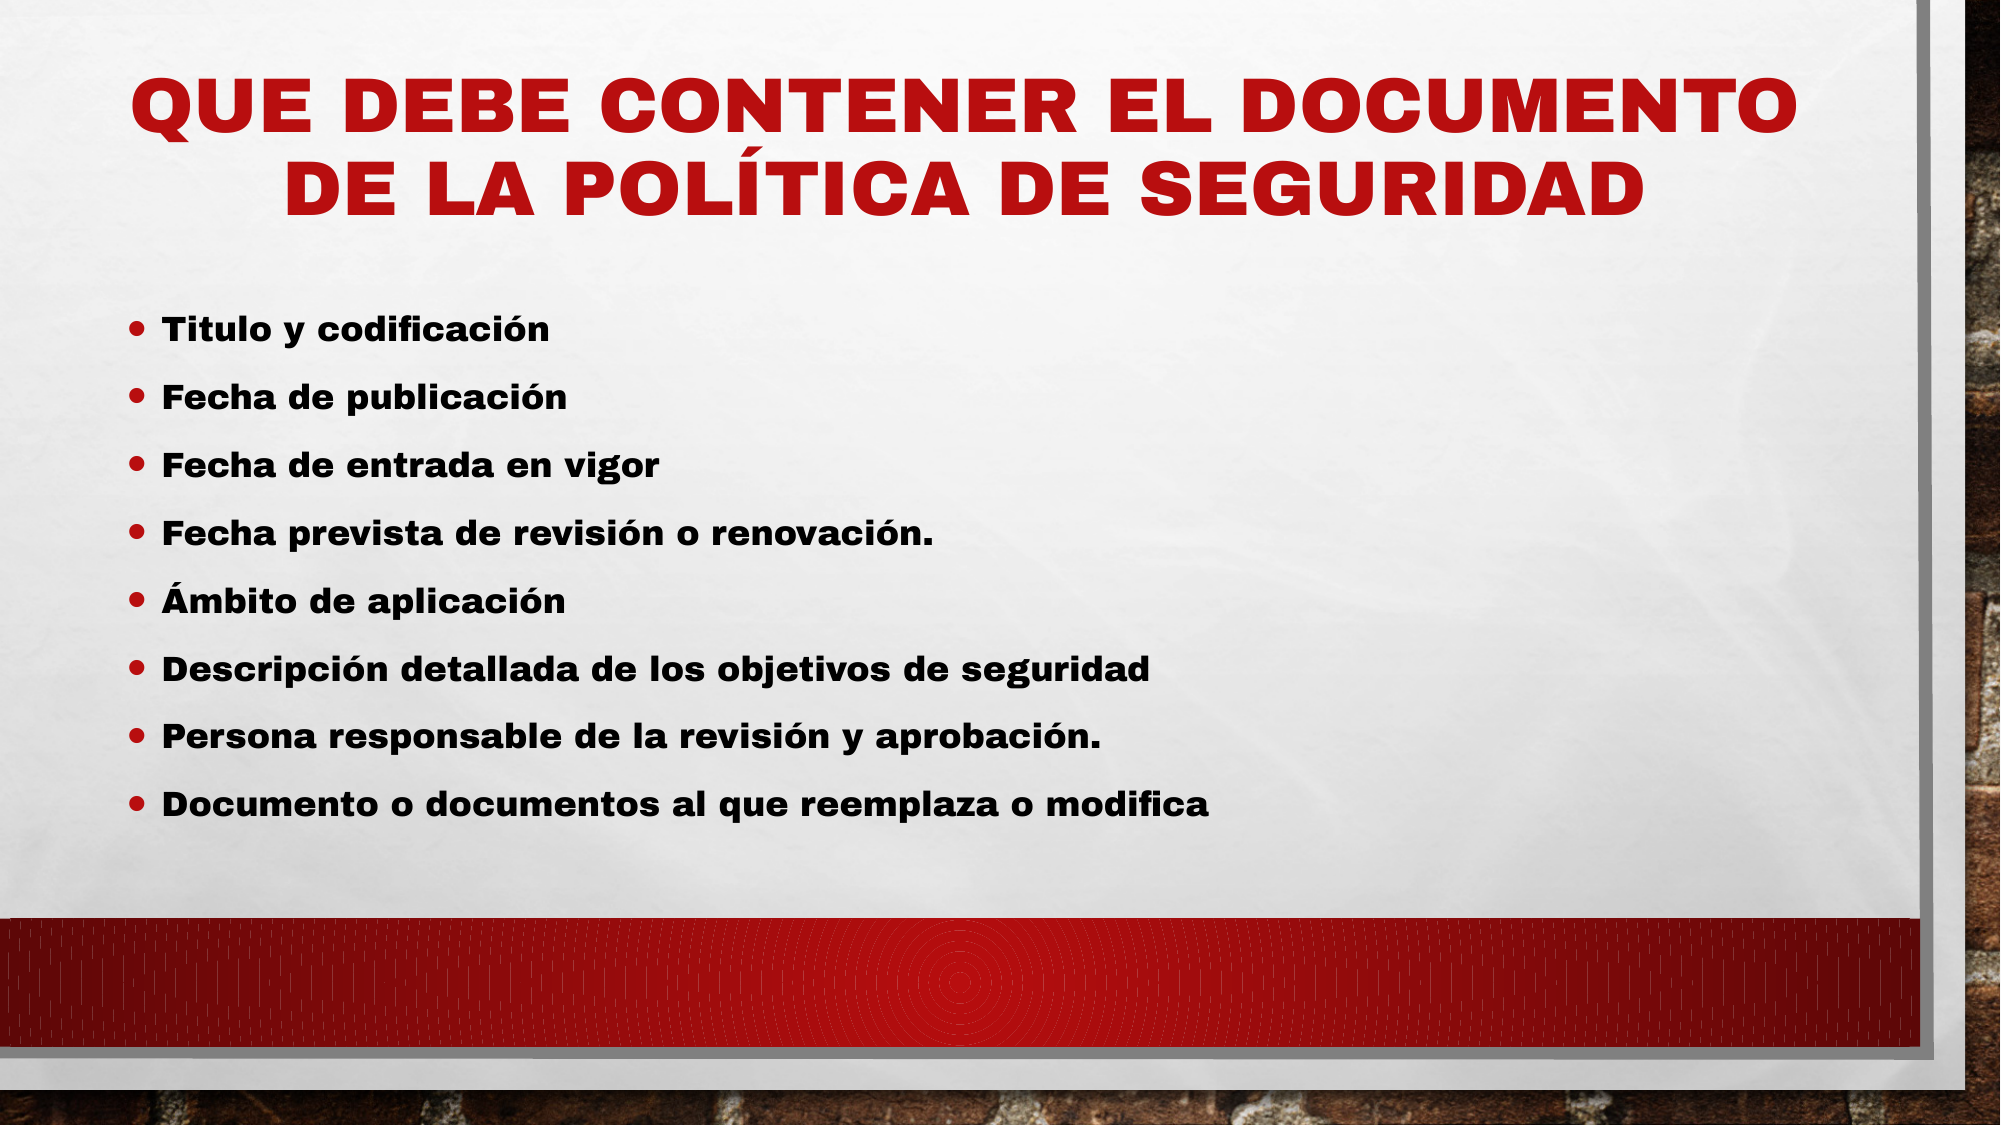

# Que debe contener el documento de la política de seguridad
Titulo y codificación
Fecha de publicación
Fecha de entrada en vigor
Fecha prevista de revisión o renovación.
Ámbito de aplicación
Descripción detallada de los objetivos de seguridad
Persona responsable de la revisión y aprobación.
Documento o documentos al que reemplaza o modifica